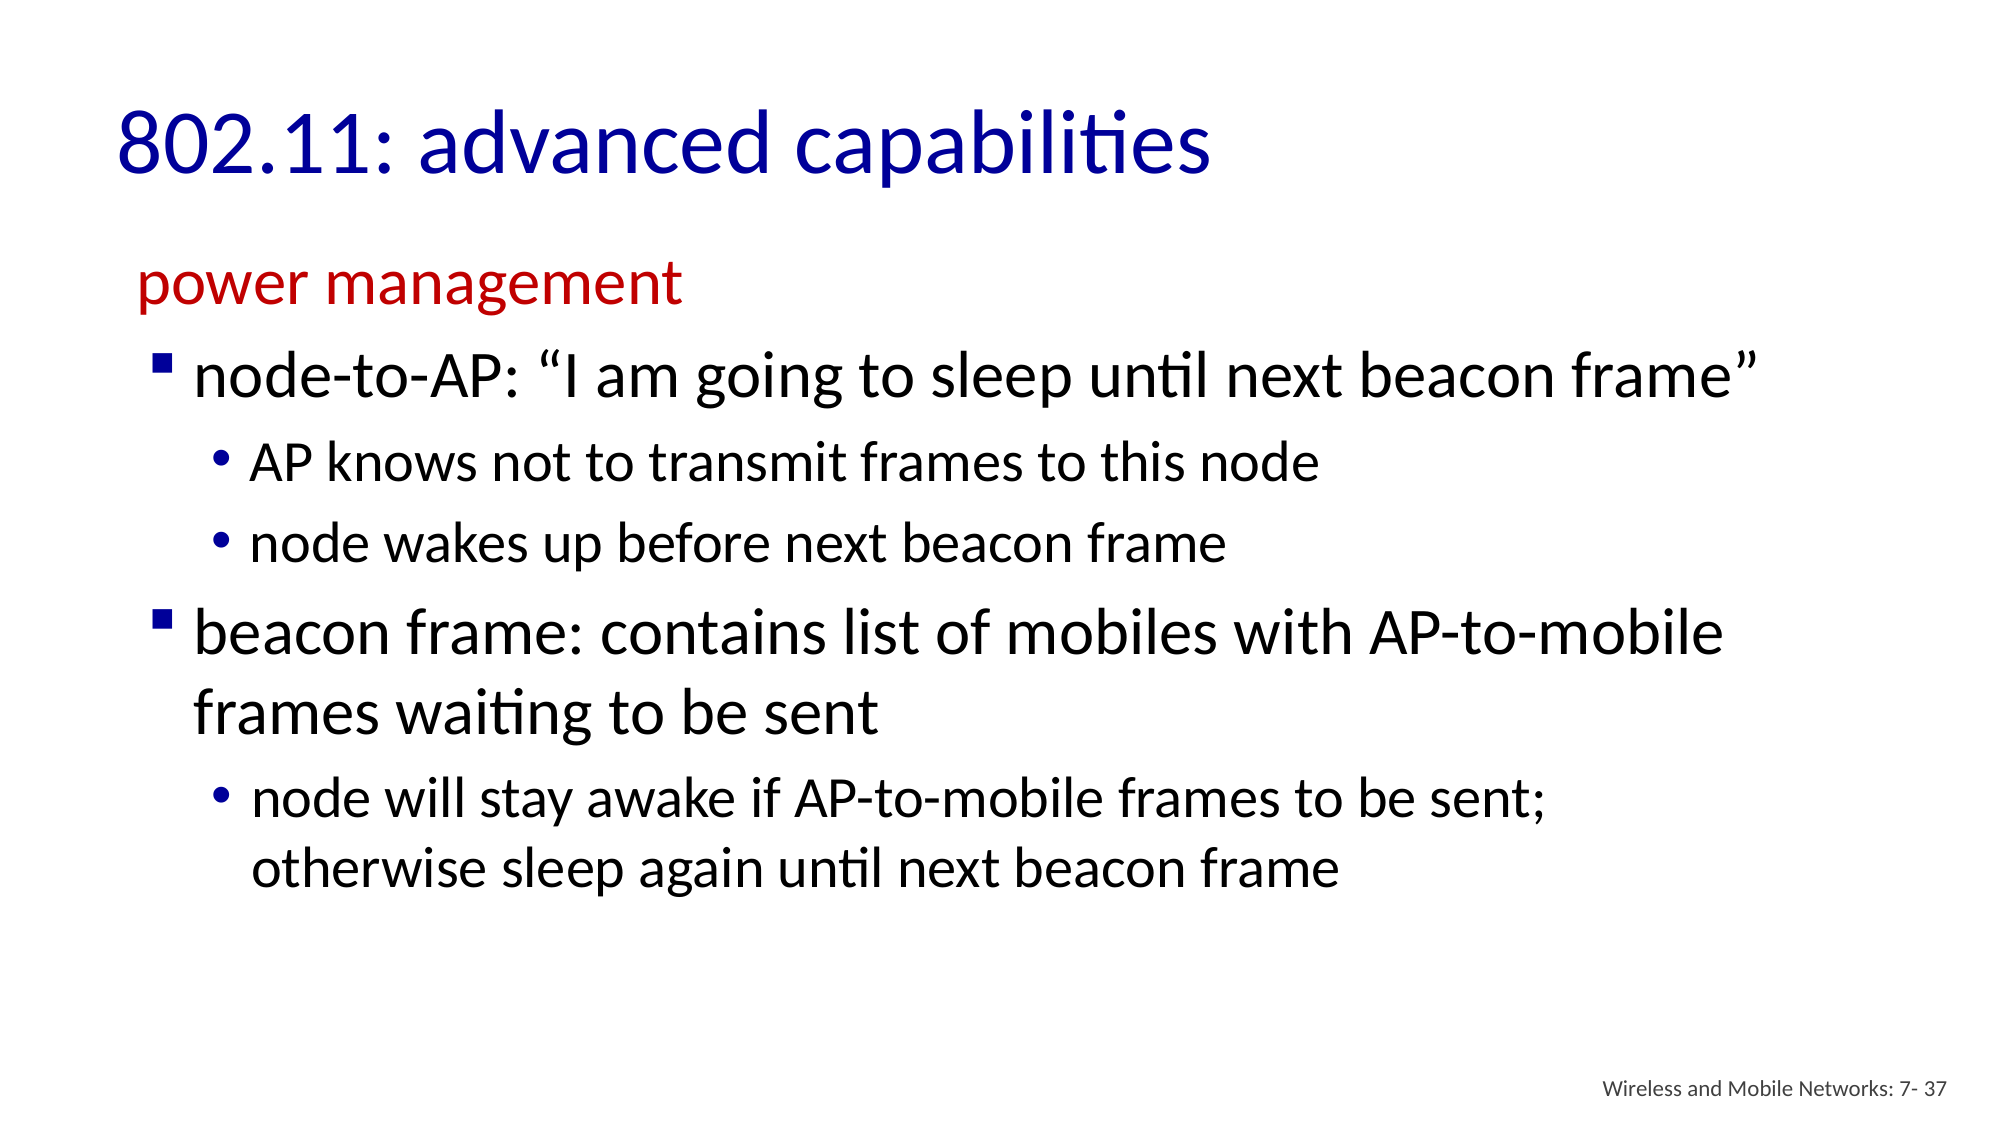

# 802.11: advanced capabilities
power management
node-to-AP: “I am going to sleep until next beacon frame”
AP knows not to transmit frames to this node
node wakes up before next beacon frame
beacon frame: contains list of mobiles with AP-to-mobile frames waiting to be sent
node will stay awake if AP-to-mobile frames to be sent; otherwise sleep again until next beacon frame

Wireless and Mobile Networks: 7- 37